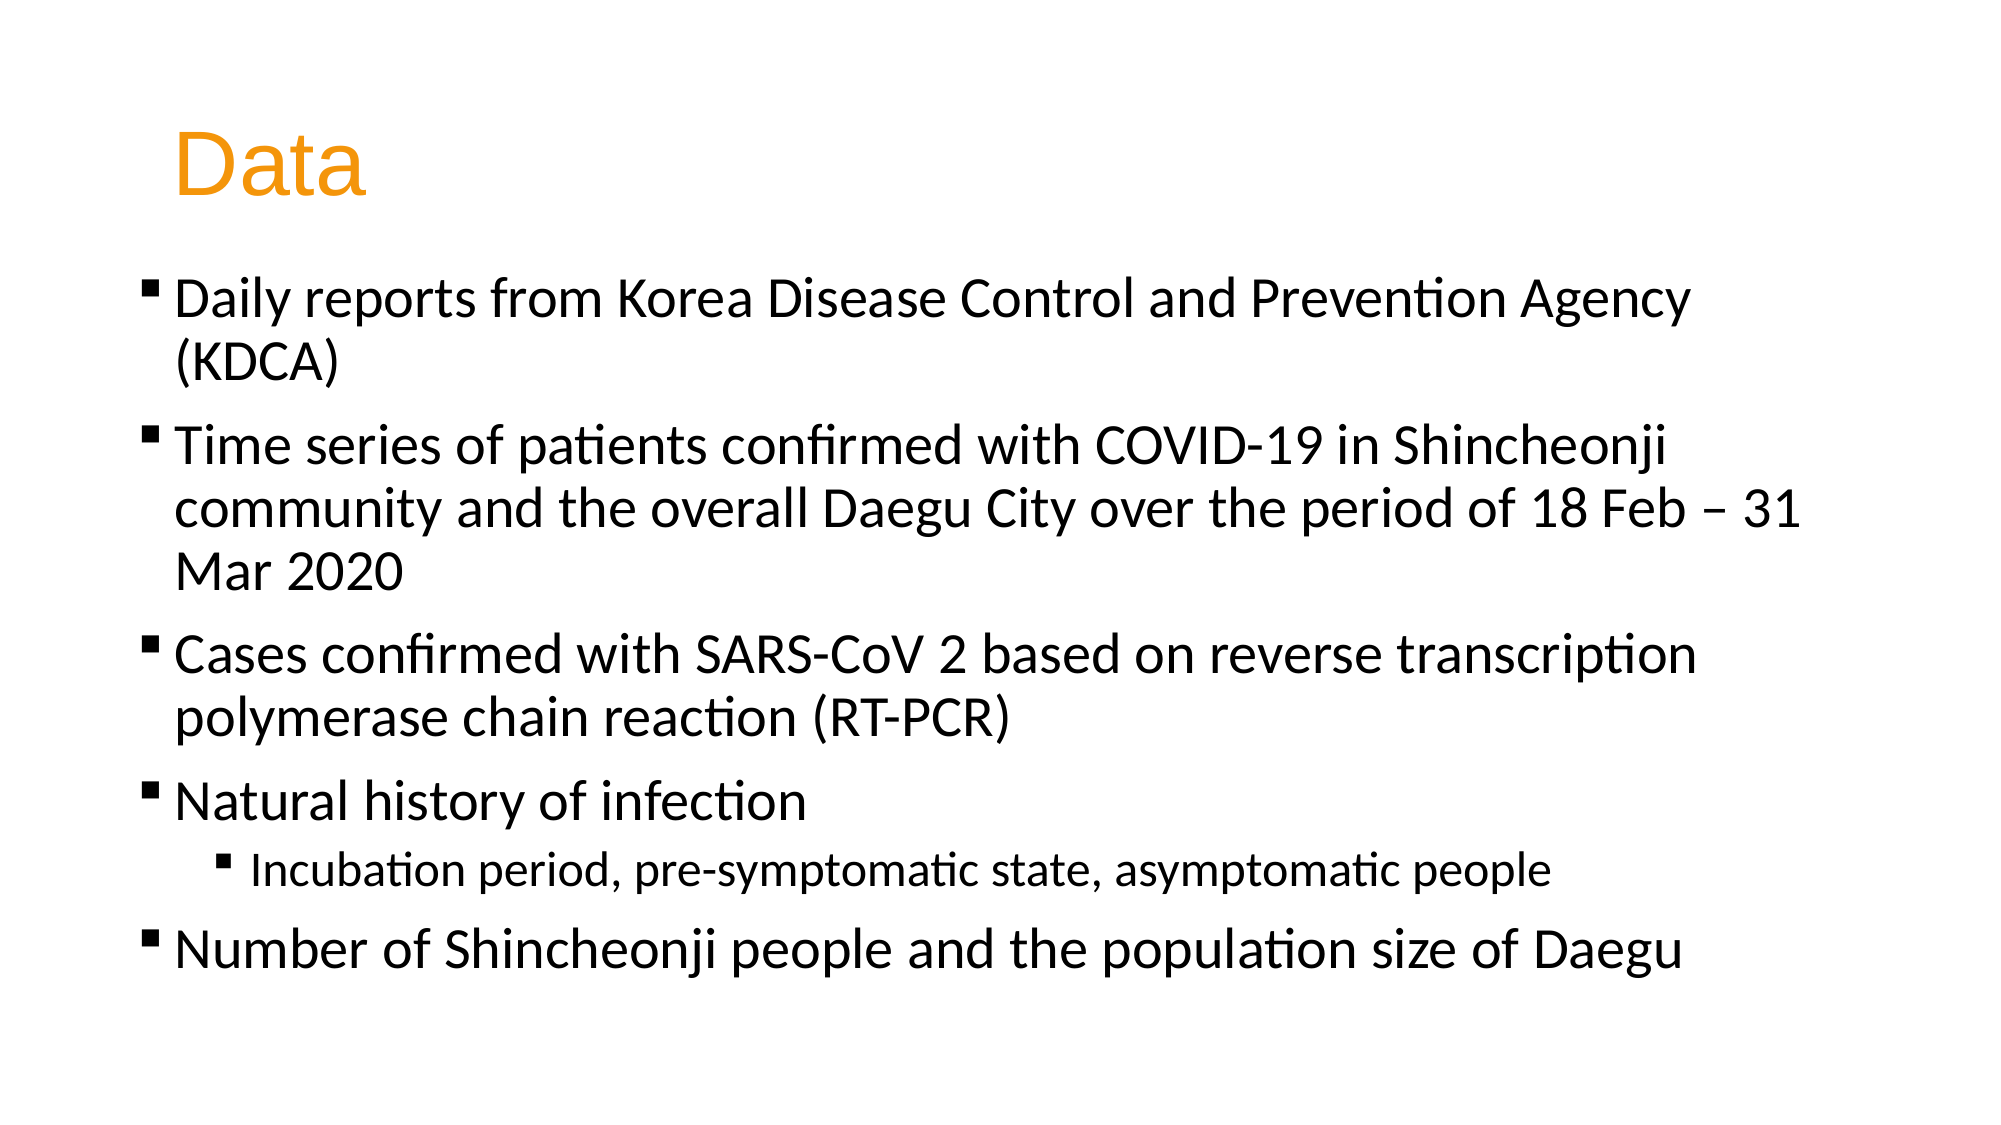

Data
Daily reports from Korea Disease Control and Prevention Agency (KDCA)
Time series of patients confirmed with COVID-19 in Shincheonji community and the overall Daegu City over the period of 18 Feb – 31 Mar 2020
Cases confirmed with SARS-CoV 2 based on reverse transcription polymerase chain reaction (RT-PCR)
Natural history of infection
Incubation period, pre-symptomatic state, asymptomatic people
Number of Shincheonji people and the population size of Daegu